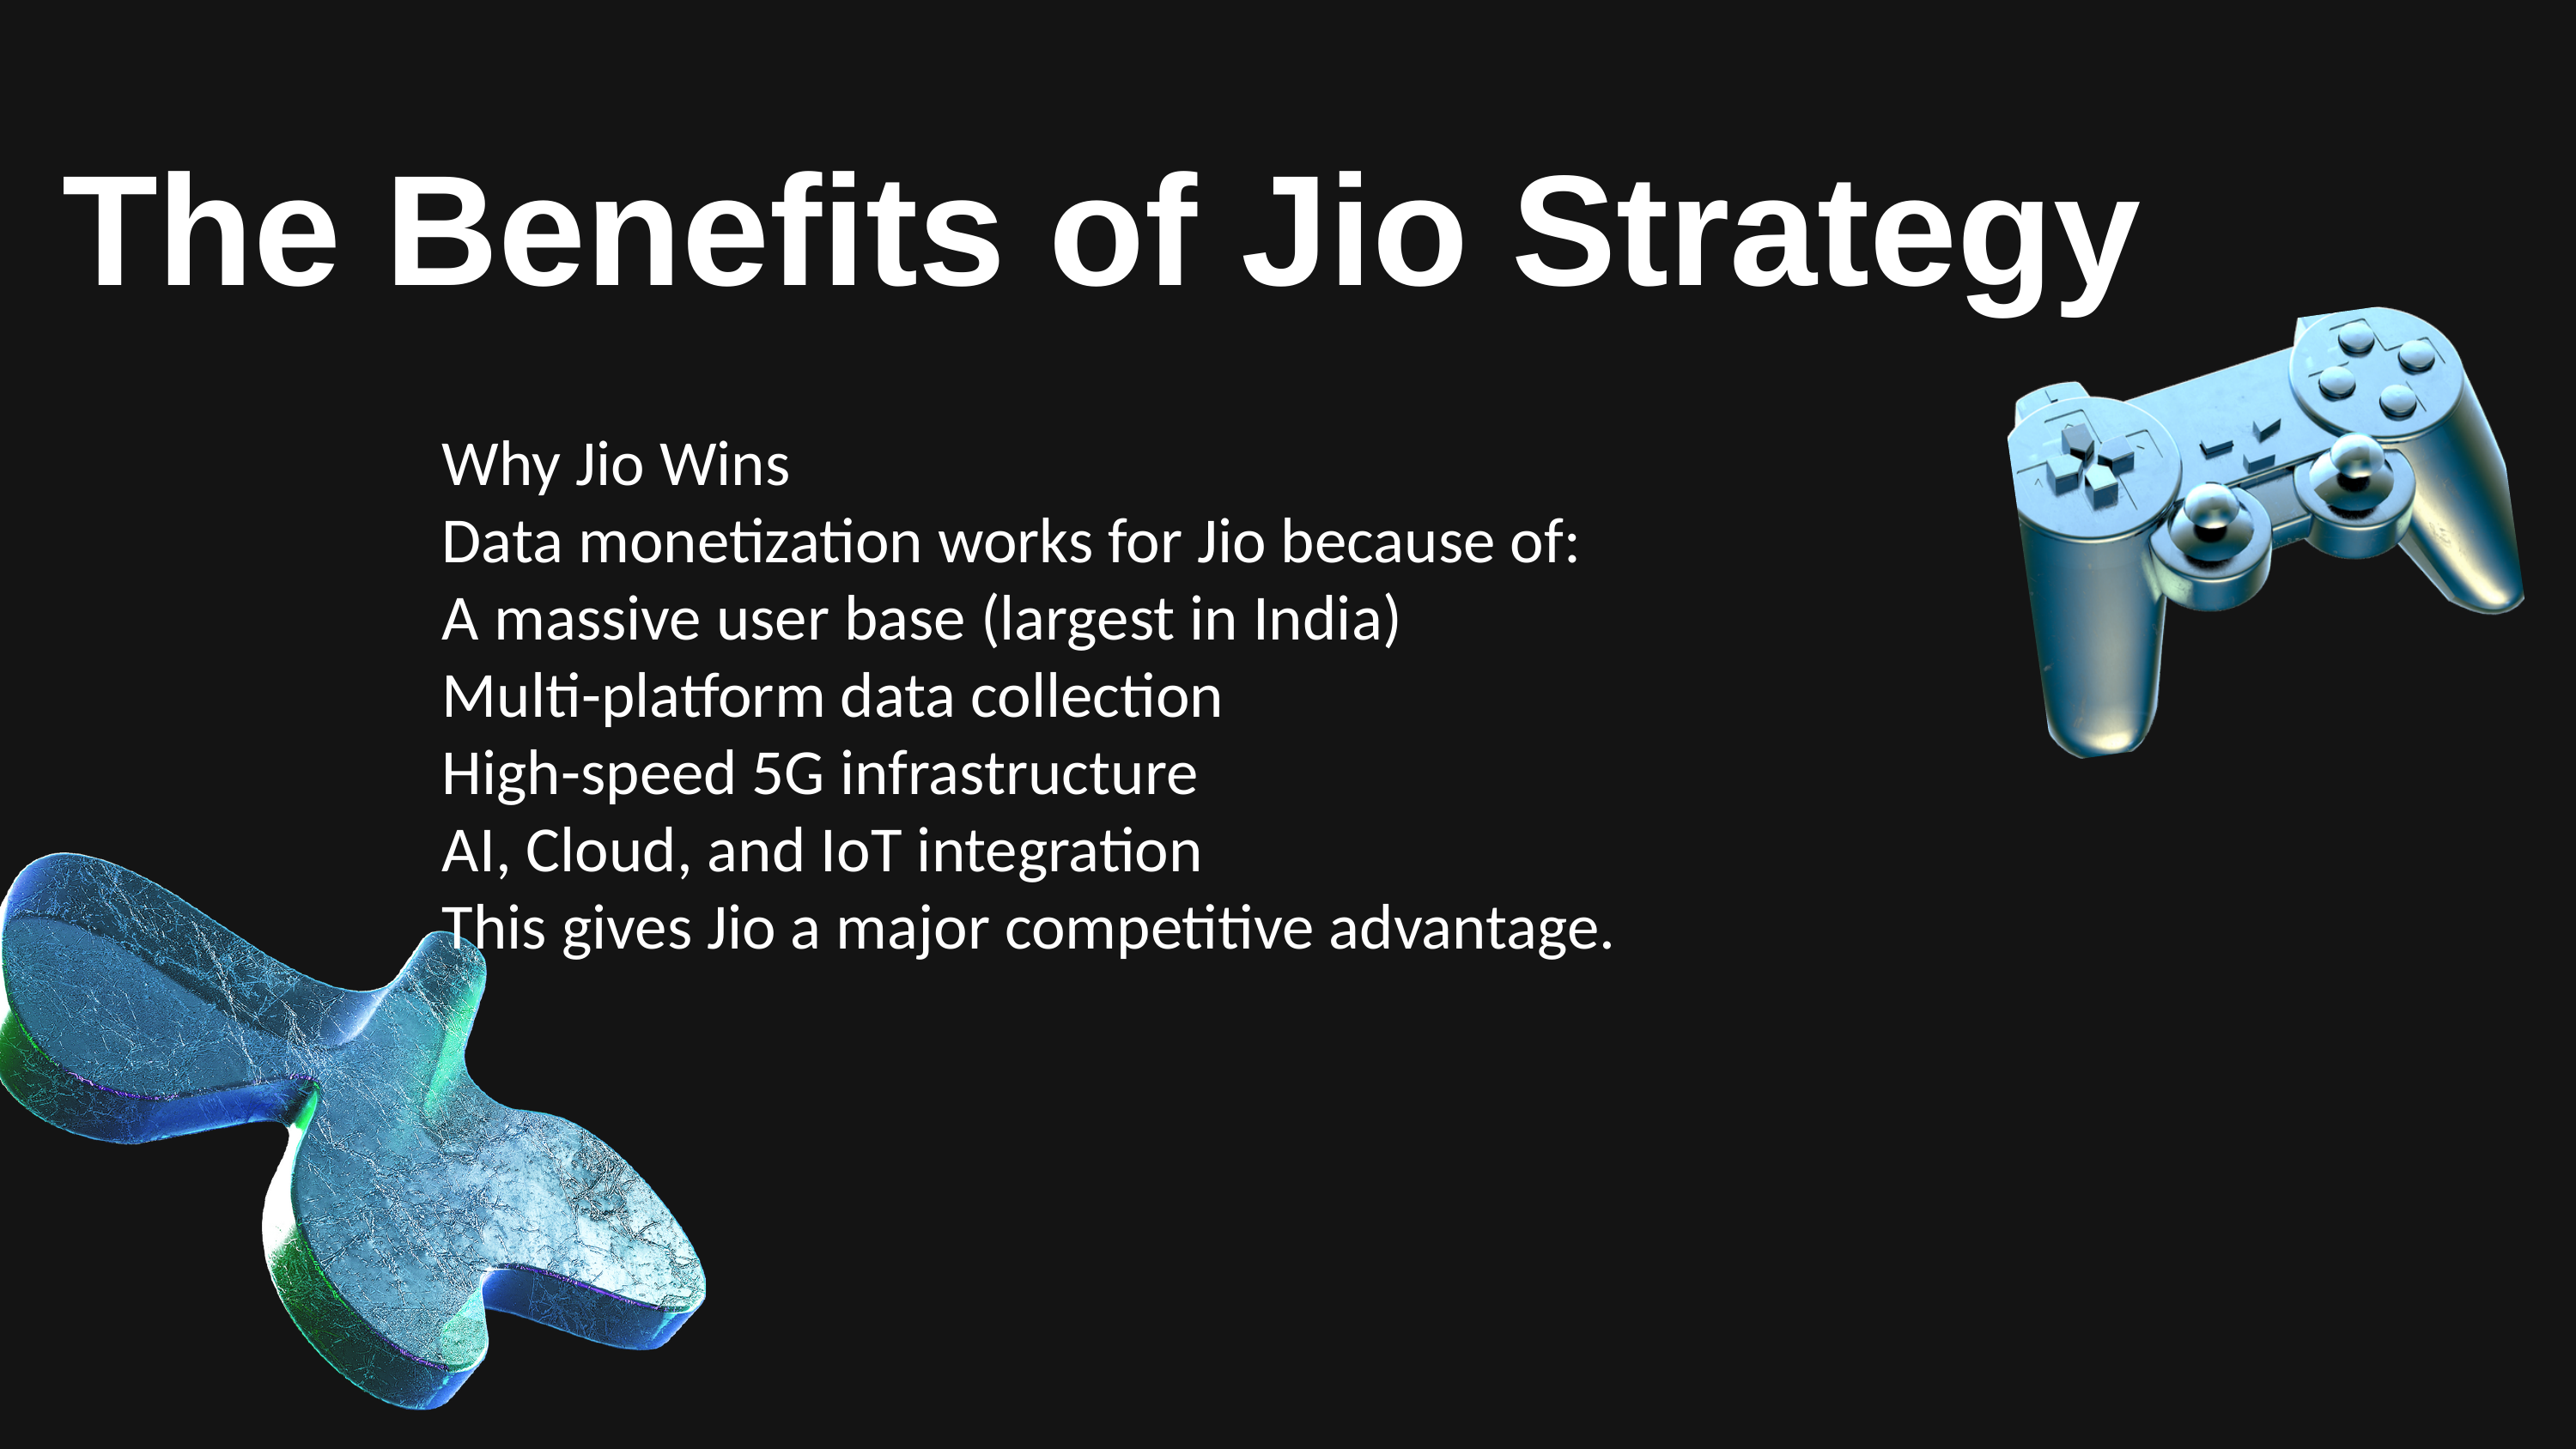

The Benefits of Jio Strategy

Why Jio Wins
Data monetization works for Jio because of:
A massive user base (largest in India)
Multi-platform data collection
High-speed 5G infrastructure
AI, Cloud, and IoT integration
This gives Jio a major competitive advantage.